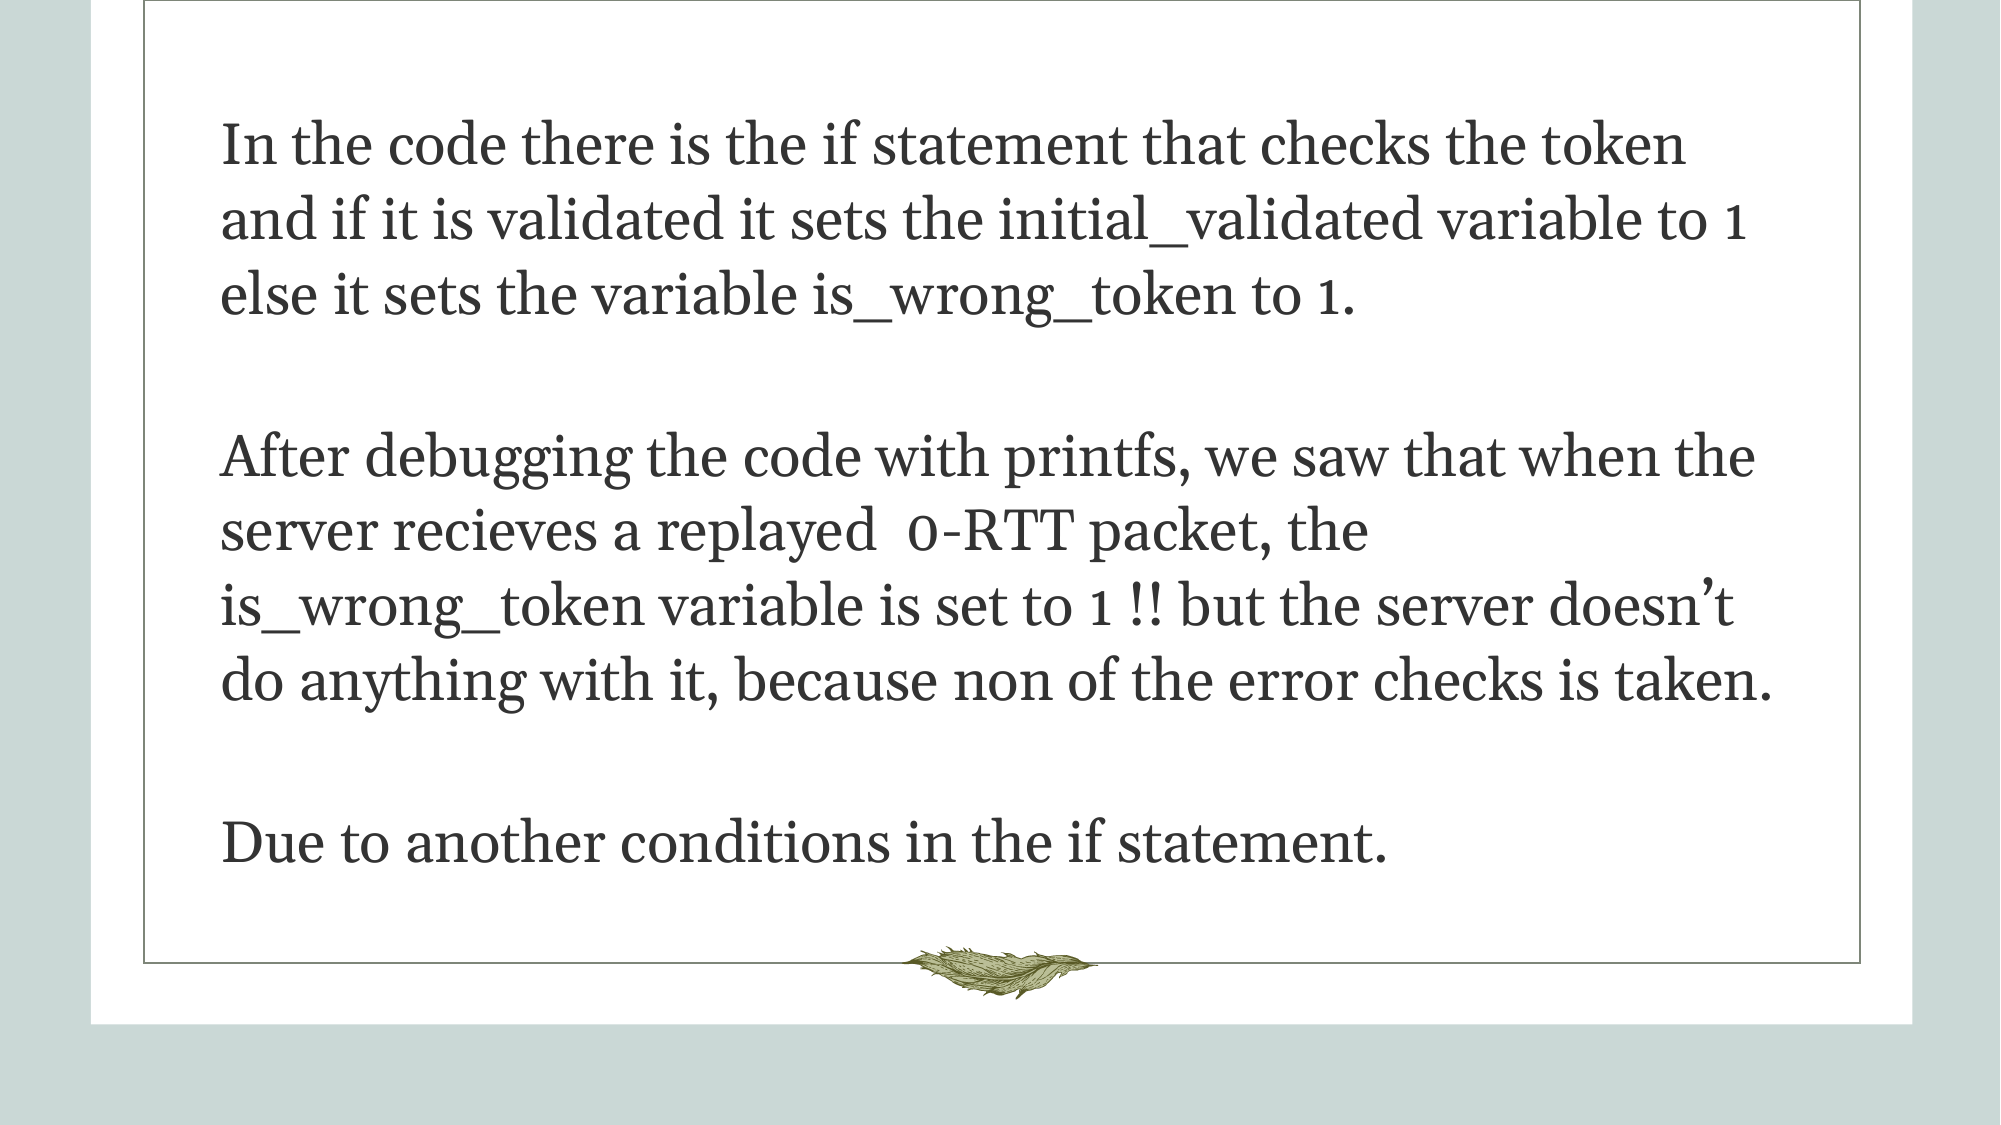

In the code there is the if statement that checks the token and if it is validated it sets the initial_validated variable to 1 else it sets the variable is_wrong_token to 1.

After debugging the code with printfs, we saw that when the server recieves a replayed  0-RTT packet, the is_wrong_token variable is set to 1 !! but the server doesn’t do anything with it, because non of the error checks is taken.

Due to another conditions in the if statement.